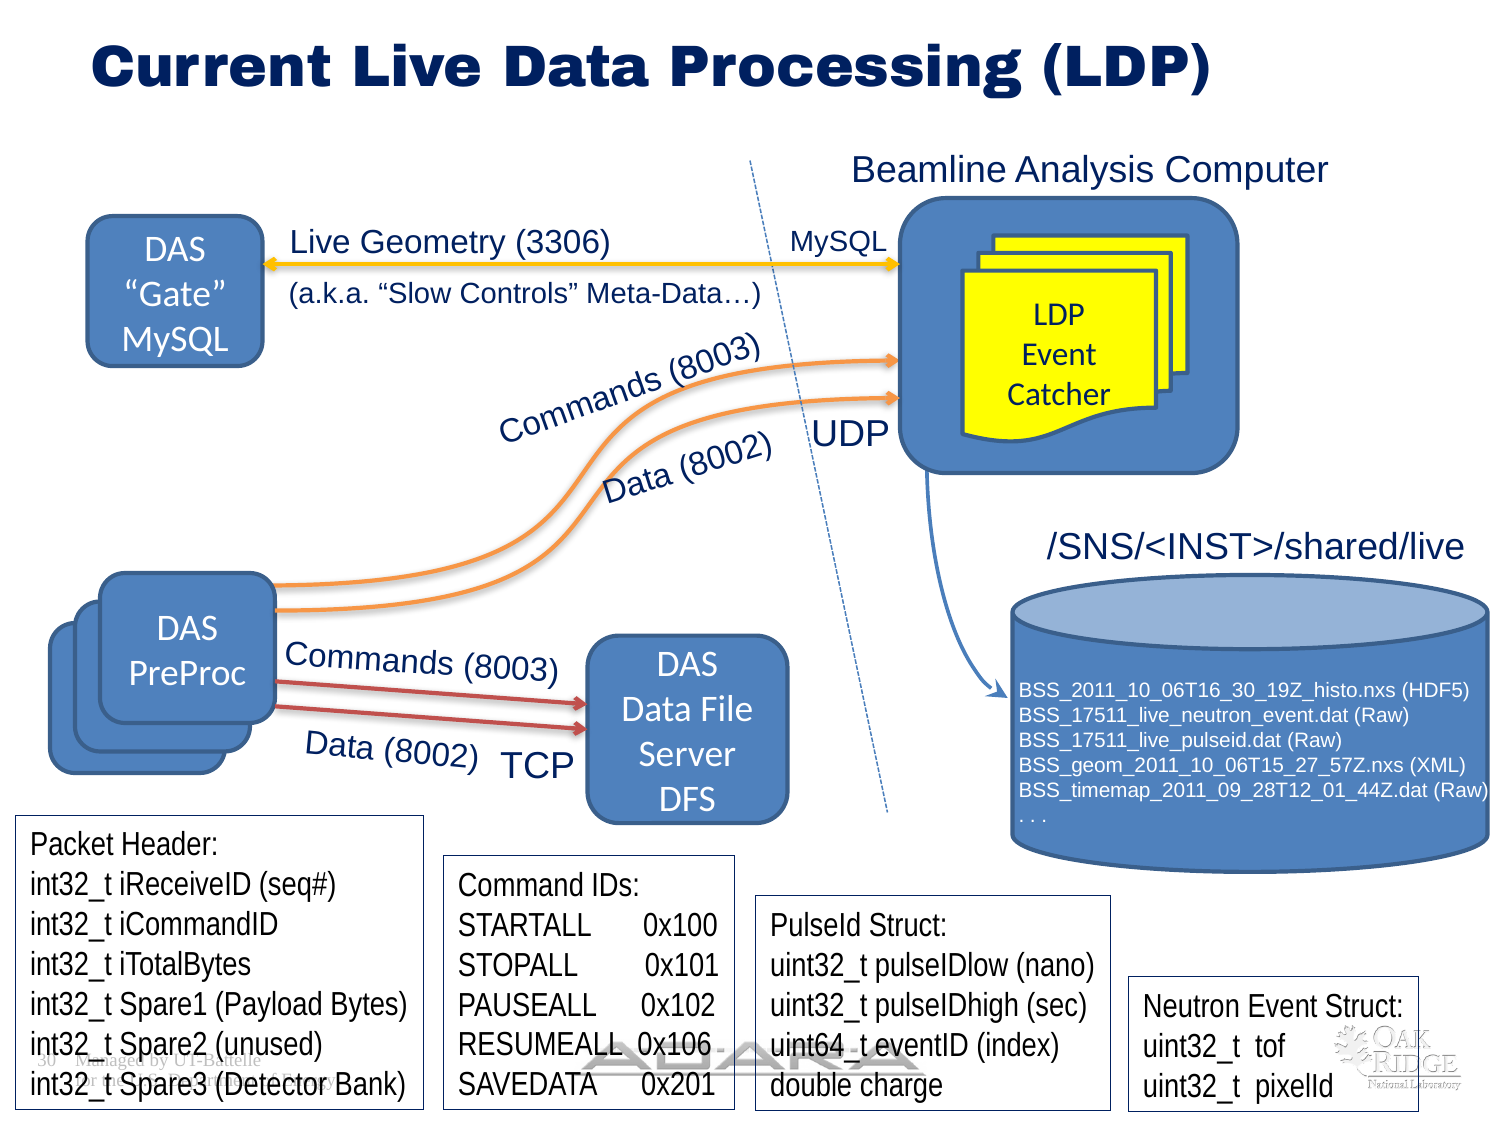

# Current Live Data Processing (LDP)
Beamline Analysis Computer

Live Geometry (3306)

MySQL
DAS
“Gate”
MySQL
LDP
Event
Catcher
(a.k.a. “Slow Controls” Meta-Data…)
Commands (8003)
UDP
Data (8002)
/SNS/<INST>/shared/live
DAS
PreProc

DAS
PreProc
DAS
PreProc
Commands (8003)
DAS
Data File
Server
DFS
BSS_2011_10_06T16_30_19Z_histo.nxs (HDF5)
BSS_17511_live_neutron_event.dat (Raw)
BSS_17511_live_pulseid.dat (Raw)
BSS_geom_2011_10_06T15_27_57Z.nxs (XML)
BSS_timemap_2011_09_28T12_01_44Z.dat (Raw)
. . .
Data (8002)
TCP
Packet Header:
int32_t iReceiveID (seq#)
int32_t iCommandID
int32_t iTotalBytes
int32_t Spare1 (Payload Bytes)
int32_t Spare2 (unused)
int32_t Spare3 (Detector Bank)
Command IDs:
STARTALL       0x100
STOPALL         0x101
PAUSEALL      0x102
RESUMEALL  0x106
SAVEDATA      0x201
PulseId Struct:
uint32_t pulseIDlow (nano)
uint32_t pulseIDhigh (sec)
uint64_t eventID (index)
double charge
Neutron Event Struct:
uint32_t  tof
uint32_t  pixelId